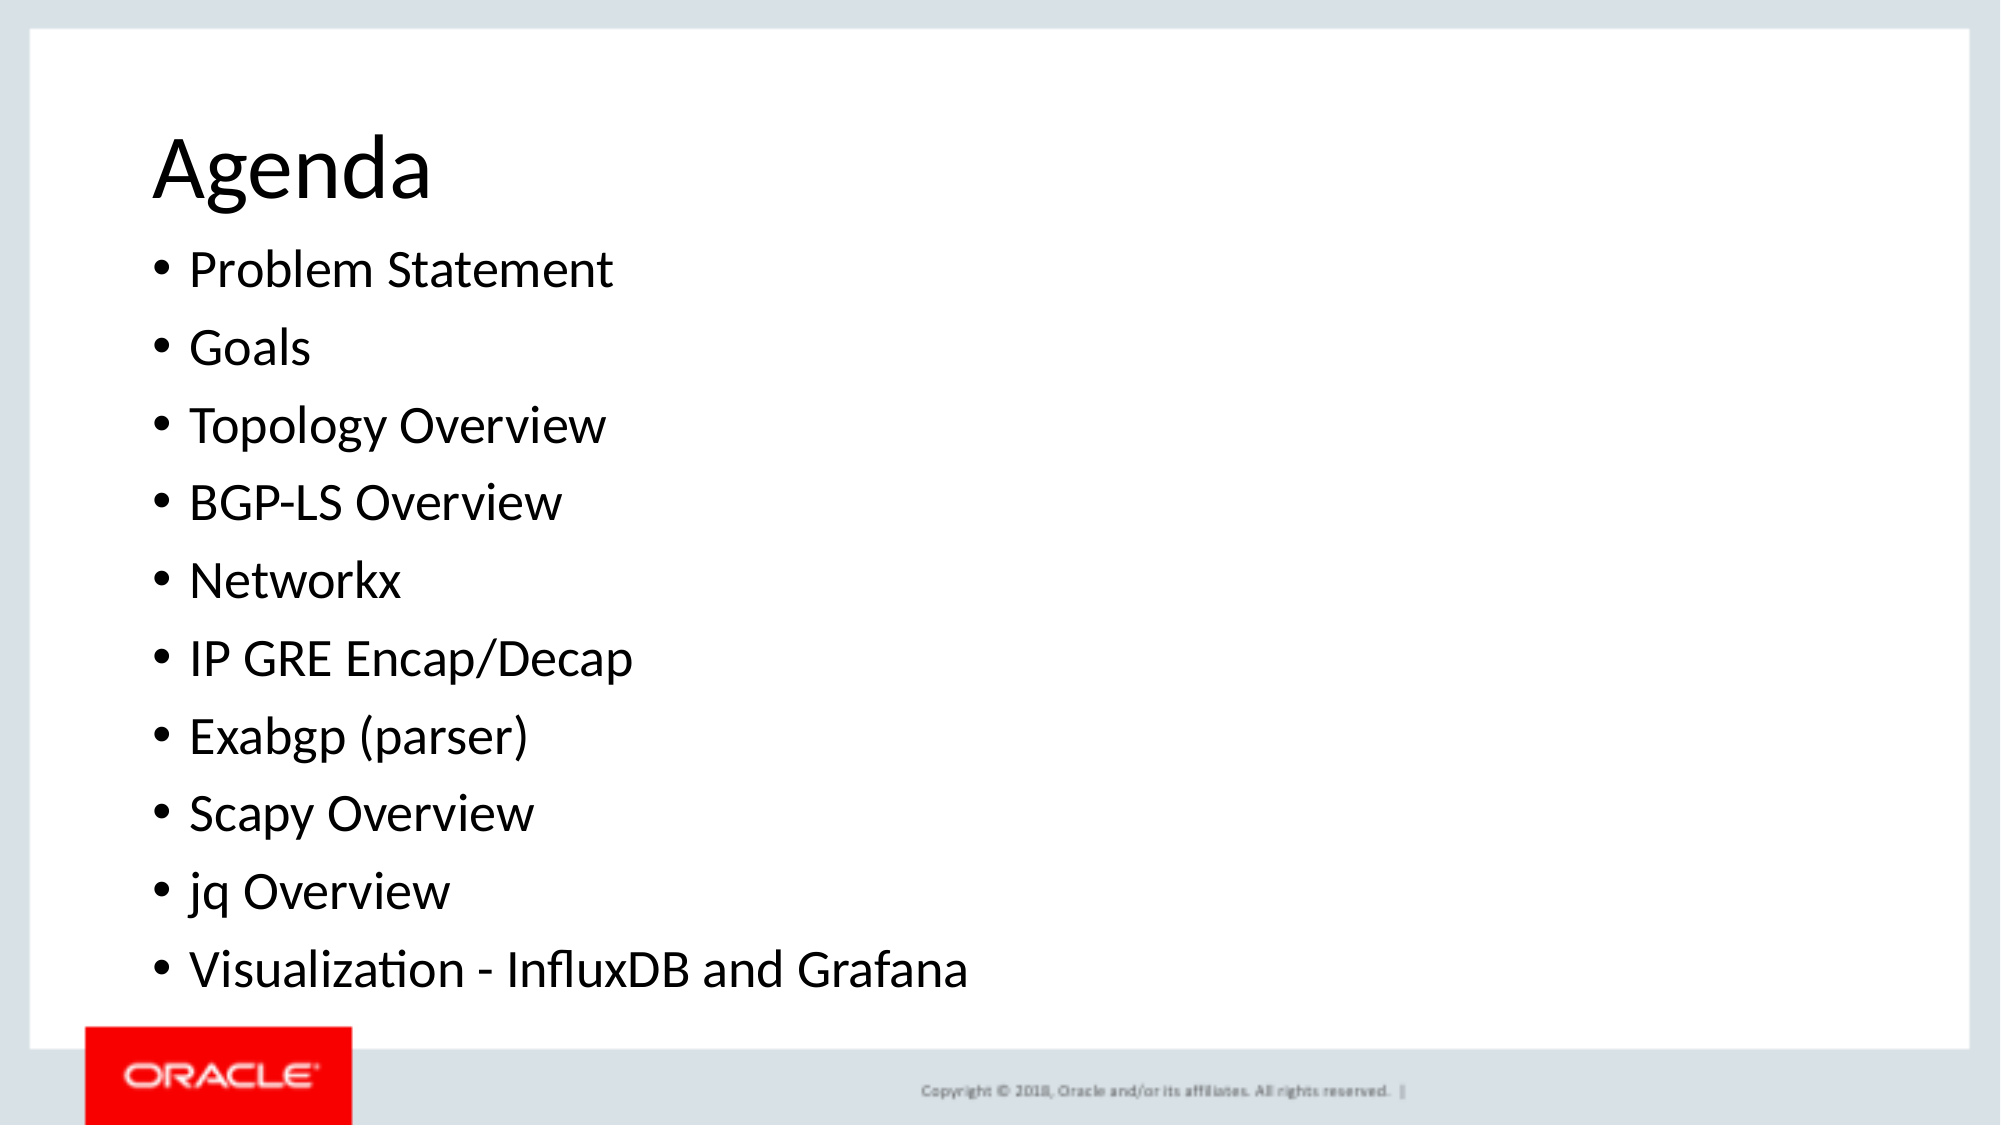

# Agenda
Problem Statement
Goals
Topology Overview
BGP-LS Overview
Networkx
IP GRE Encap/Decap
Exabgp (parser)
Scapy Overview
jq Overview
Visualization - InfluxDB and Grafana